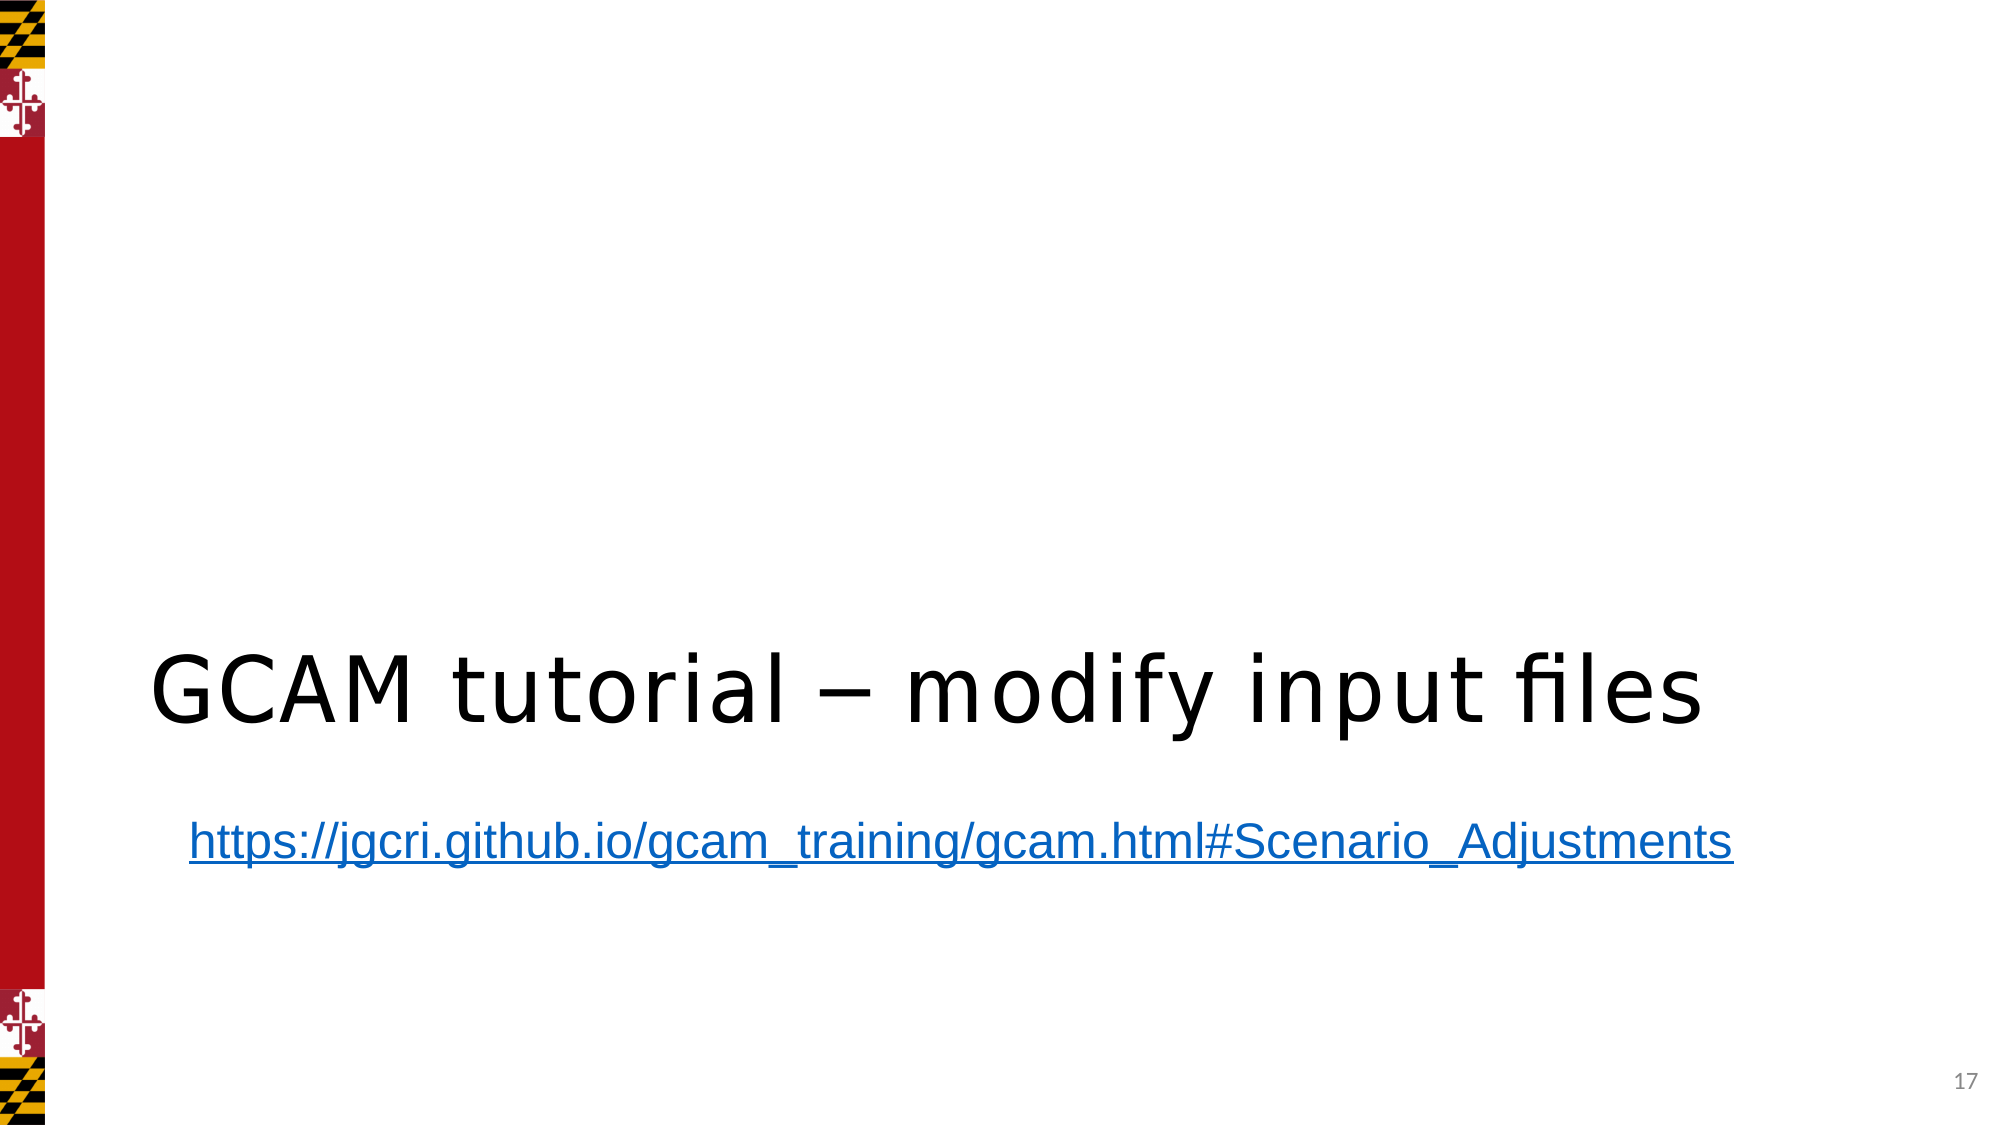

# GCAM tutorial – modify input files
https://jgcri.github.io/gcam_training/gcam.html#Scenario_Adjustments